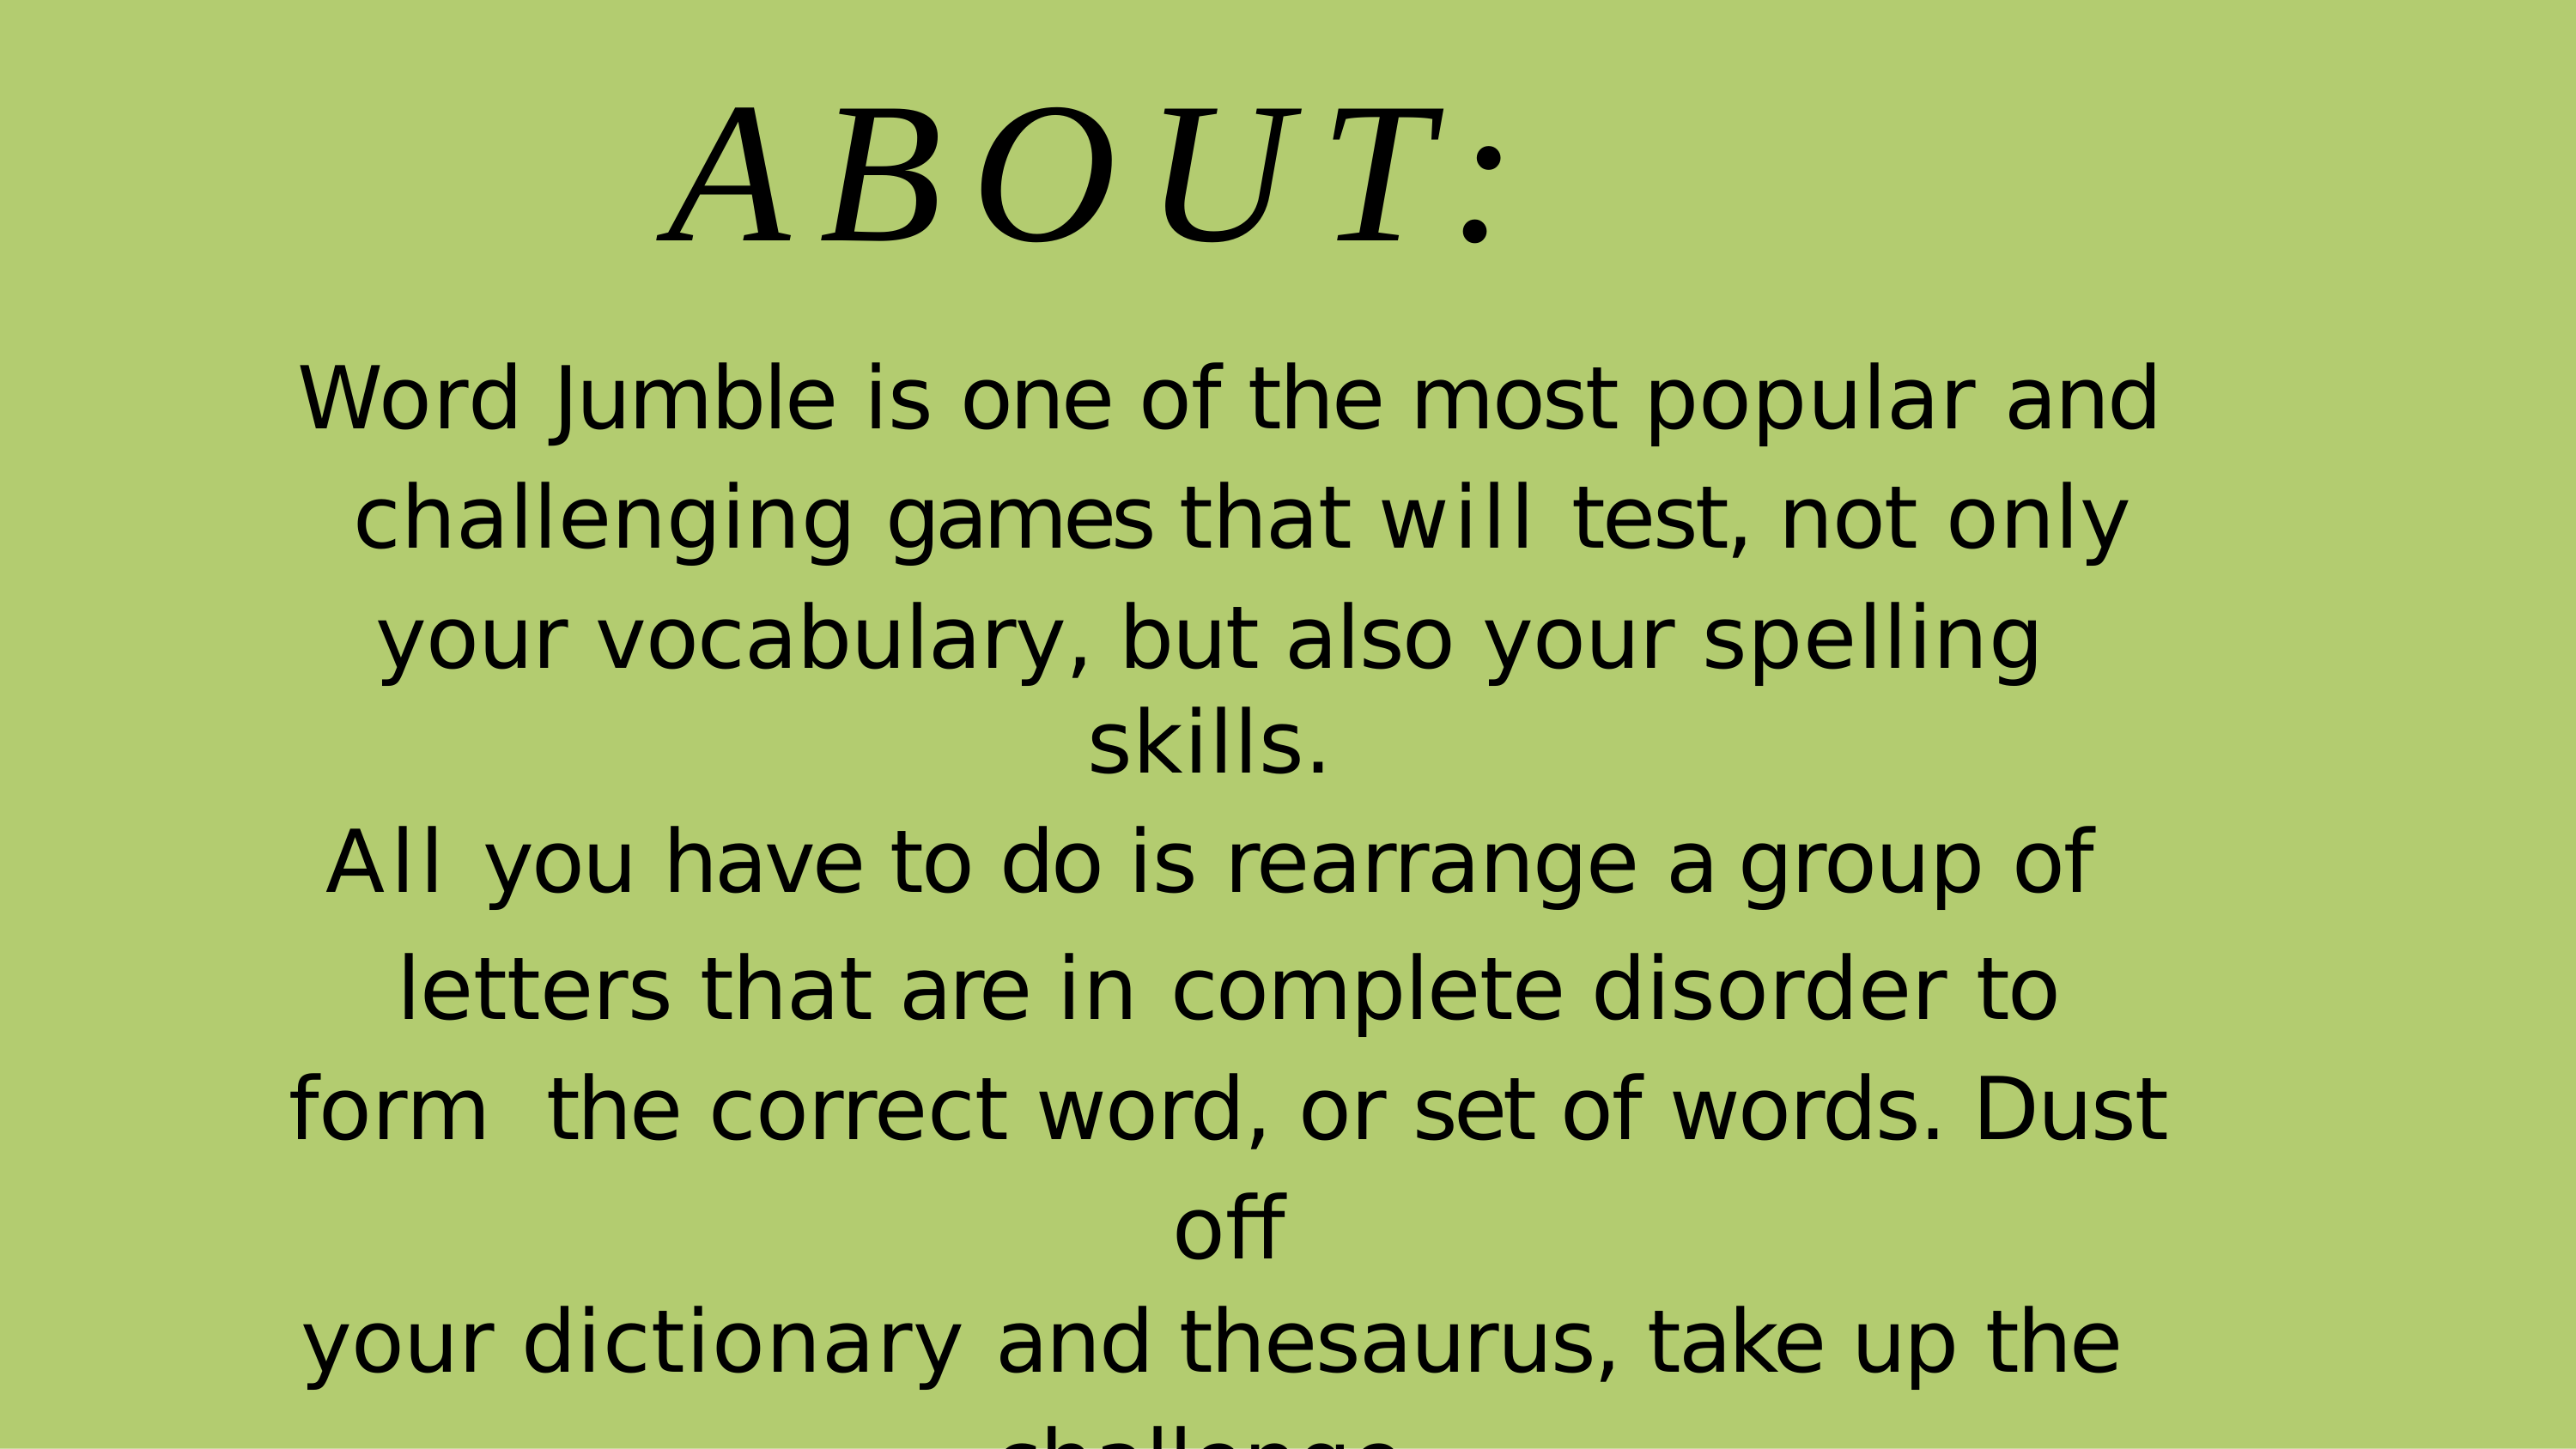

# ABOUT:
Word Jumble is one of the most popular and  challenging games that will test, not only
your vocabulary, but also your spelling skills.
All you have to do is rearrange a group of
letters that are in complete disorder to form  the correct word, or set of words. Dust off
your dictionary and thesaurus, take up the
challenge.